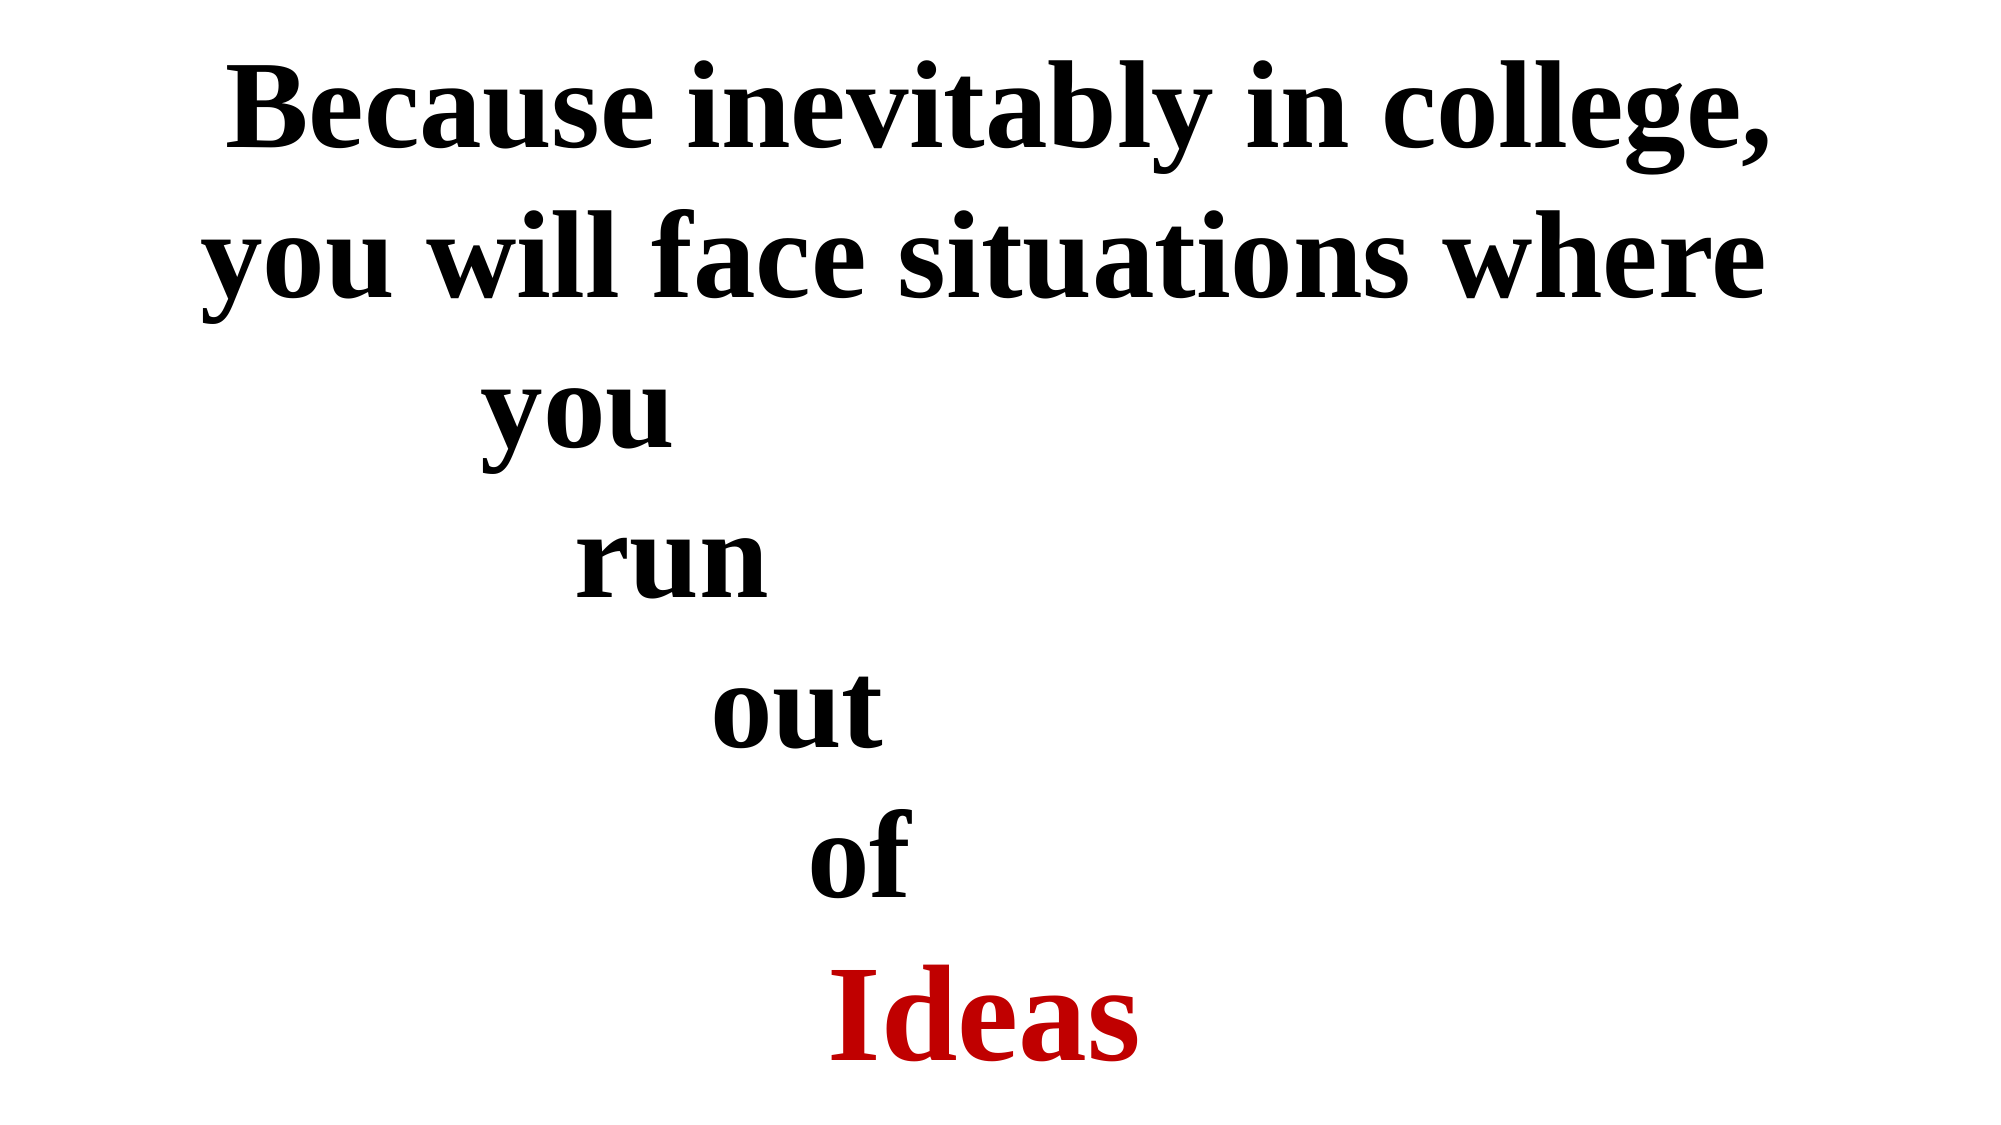

# Because inevitably in college, you will face situations where you_____________ run __________ out ______ of ____ Ideas